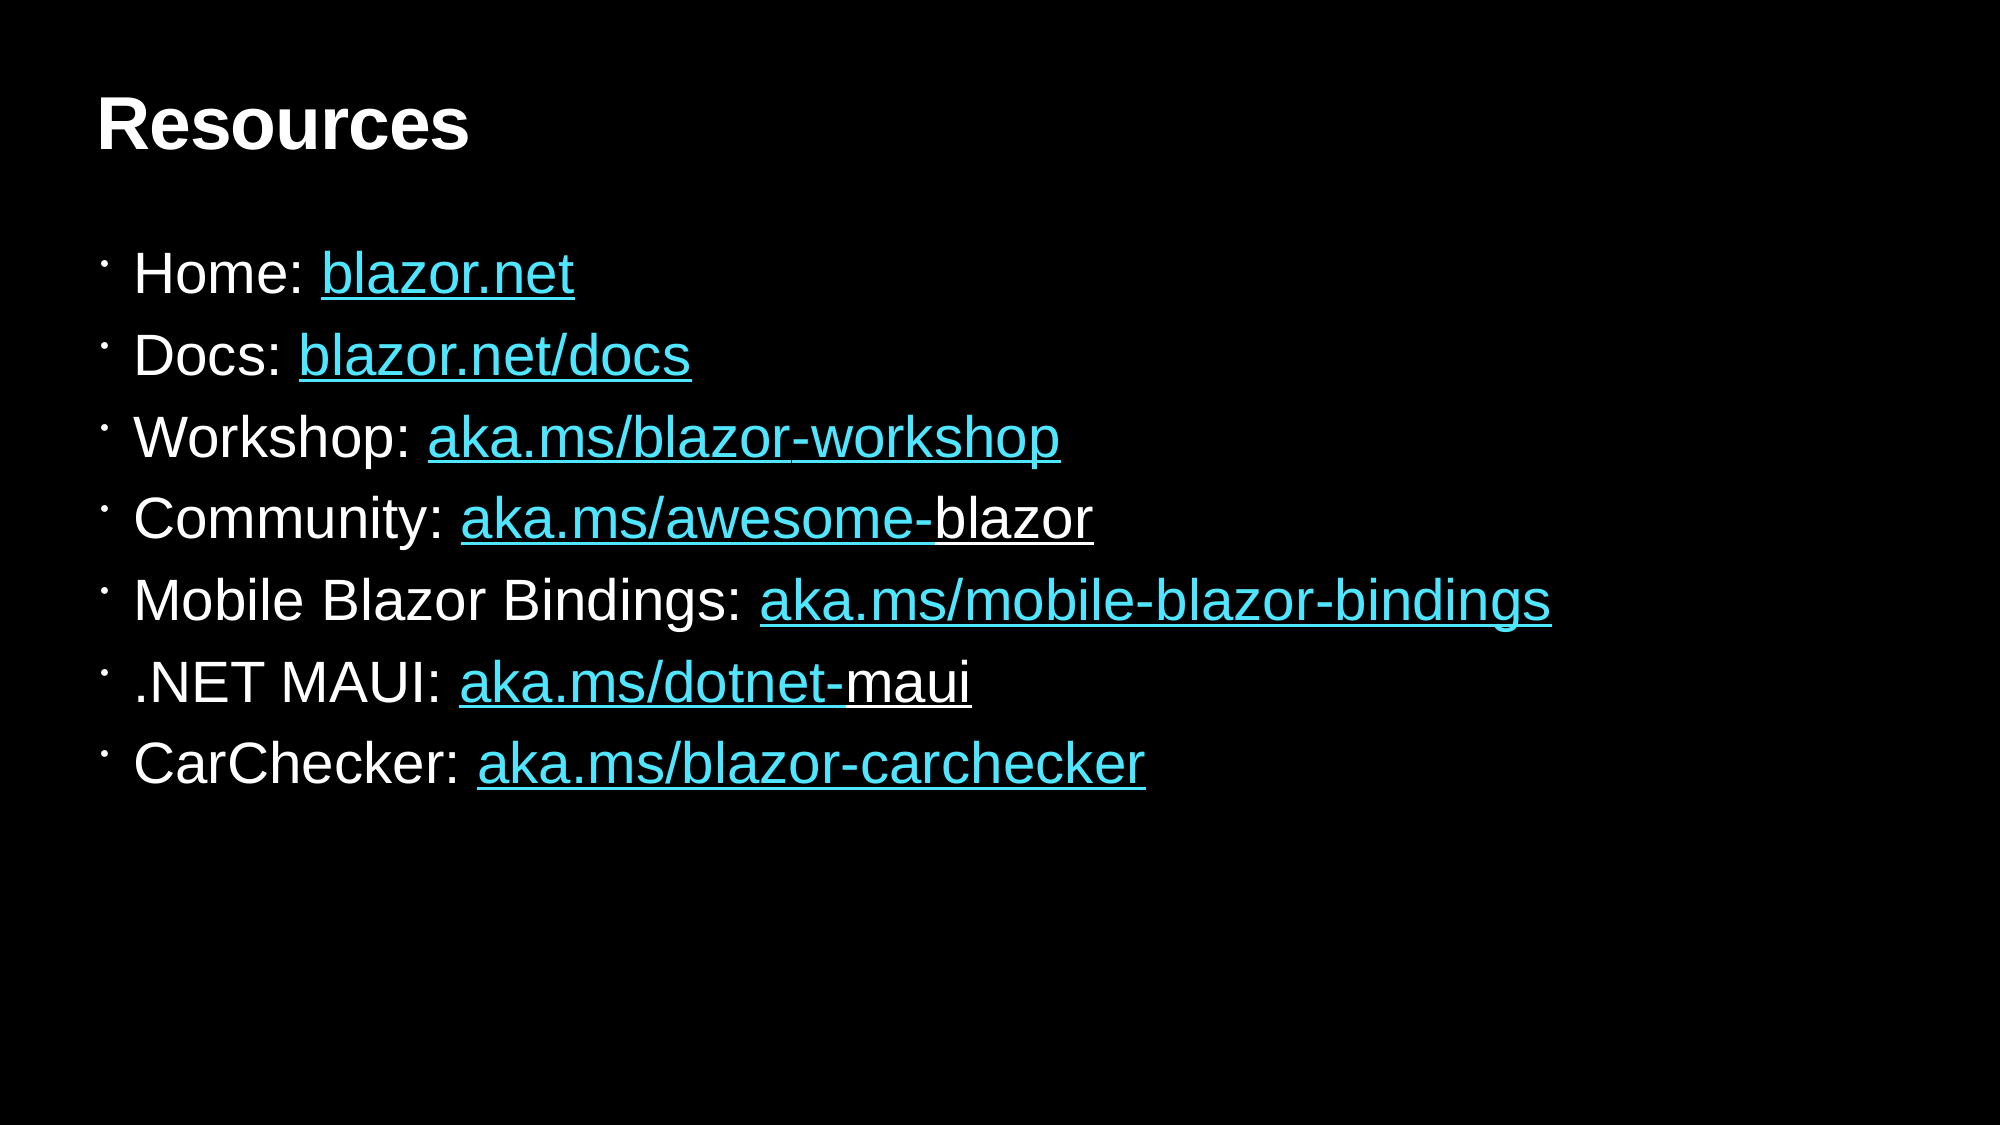

# Resources
Home: blazor.net
Docs: blazor.net/docs
Workshop: aka.ms/blazor-workshop
Community: aka.ms/awesome-blazor
Mobile Blazor Bindings: aka.ms/mobile-blazor-bindings
.NET MAUI: aka.ms/dotnet-maui
CarChecker: aka.ms/blazor-carchecker